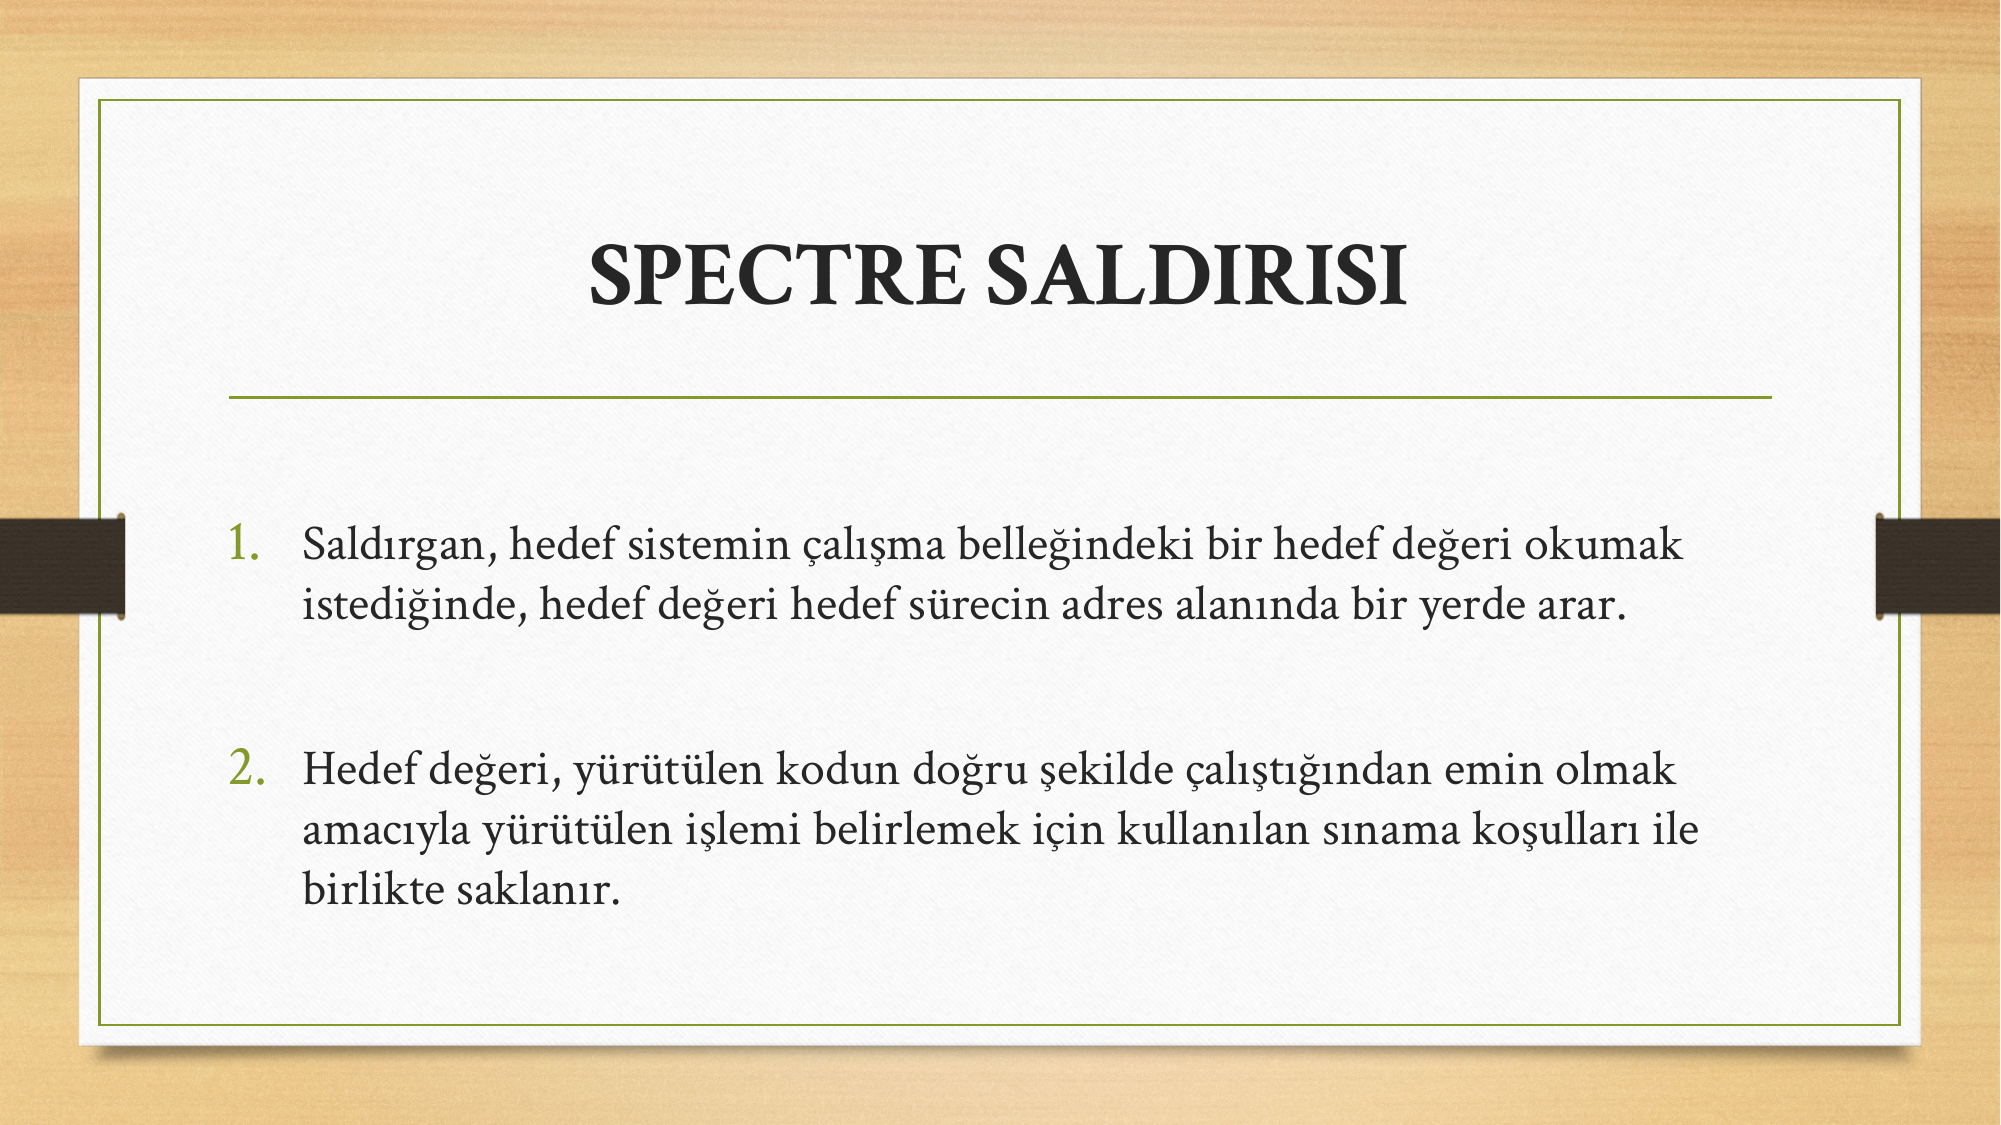

# SPECTRE SALDIRISI

Saldırgan, hedef sistemin çalışma belleğindeki bir hedef değeri okumak istediğinde, hedef değeri hedef sürecin adres alanında bir yerde arar.

Hedef değeri, yürütülen kodun doğru şekilde çalıştığından emin olmak amacıyla yürütülen işlemi belirlemek için kullanılan sınama koşulları ile birlikte saklanır.